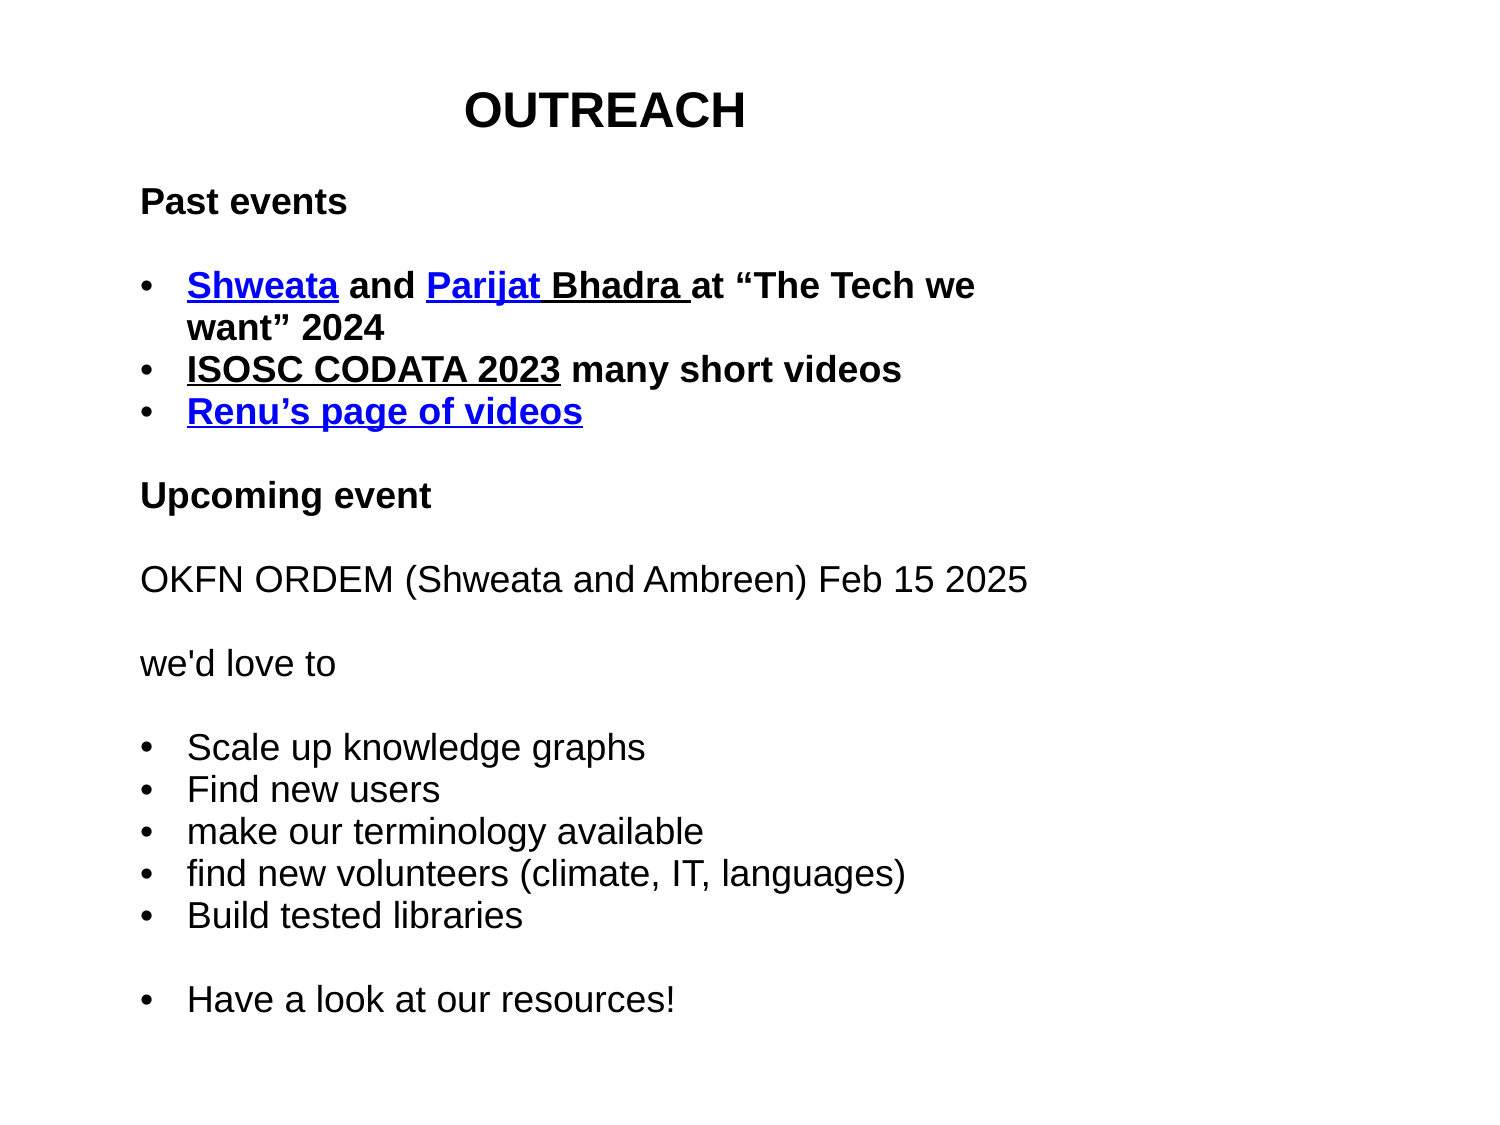

| OUTREACH Past events Shweata and Parijat Bhadra at “The Tech we want” 2024 ISOSC CODATA 2023 many short videos Renu’s page of videos Upcoming event OKFN ORDEM (Shweata and Ambreen) Feb 15 2025 we'd love to Scale up knowledge graphs Find new users make our terminology available find new volunteers (climate, IT, languages) Build tested libraries Have a look at our resources! |
| --- |